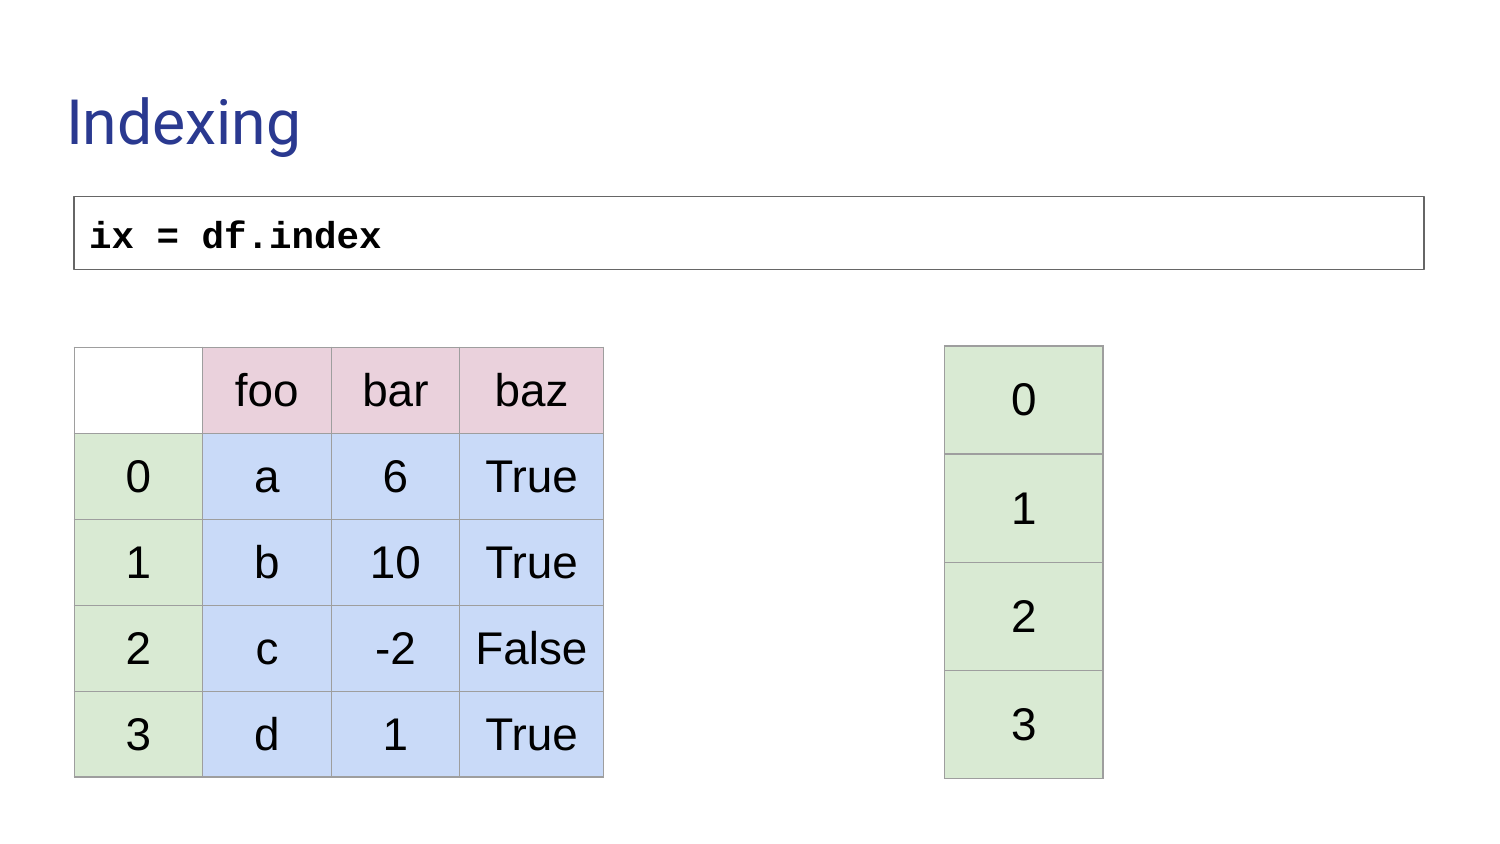

# Indexing
ix = df.index
| 0 |
| --- |
| 1 |
| 2 |
| 3 |
|  | foo | bar | baz |
| --- | --- | --- | --- |
| 0 | a | 6 | True |
| 1 | b | 10 | True |
| 2 | c | -2 | False |
| 3 | d | 1 | True |